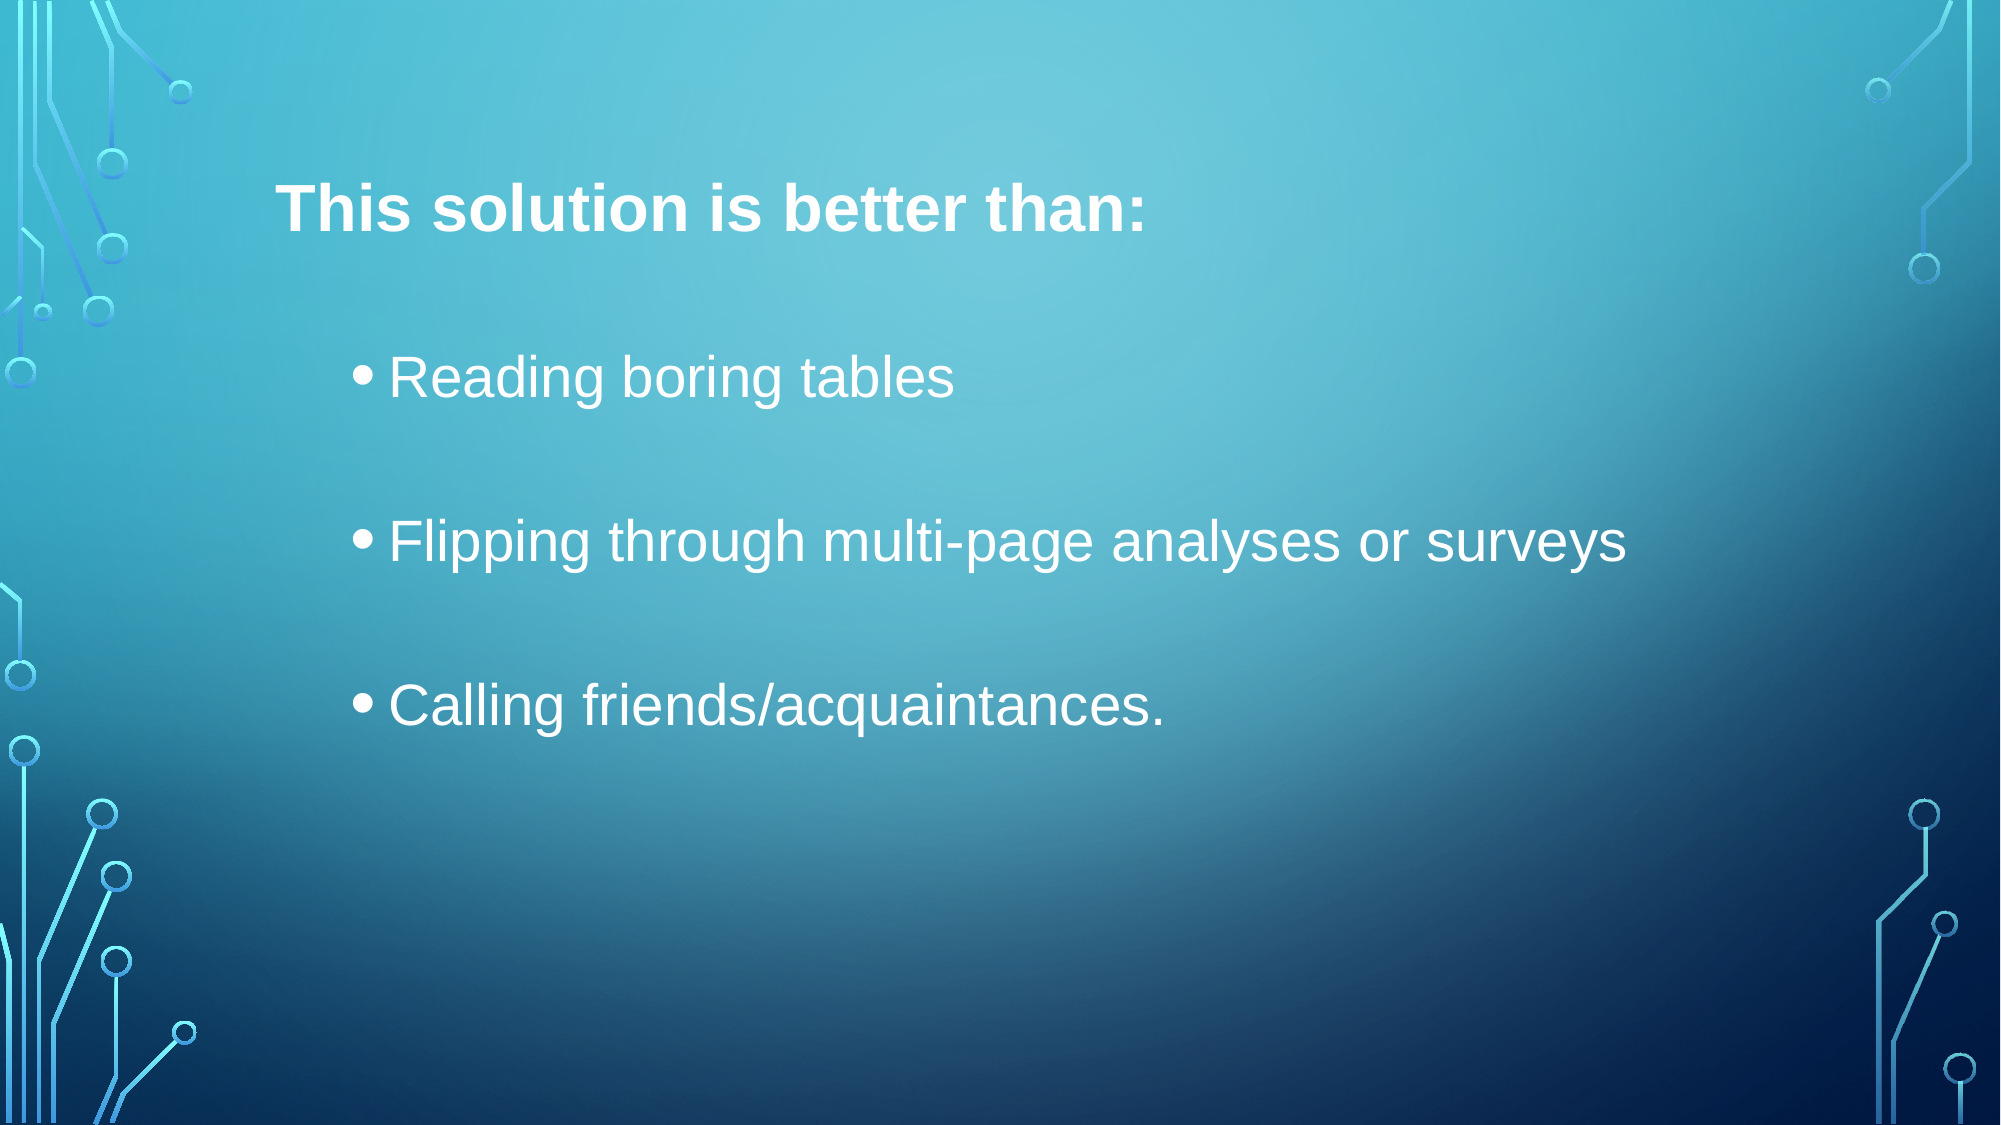

This solution is better than:
Reading boring tables
Flipping through multi-page analyses or surveys
Calling friends/acquaintances.